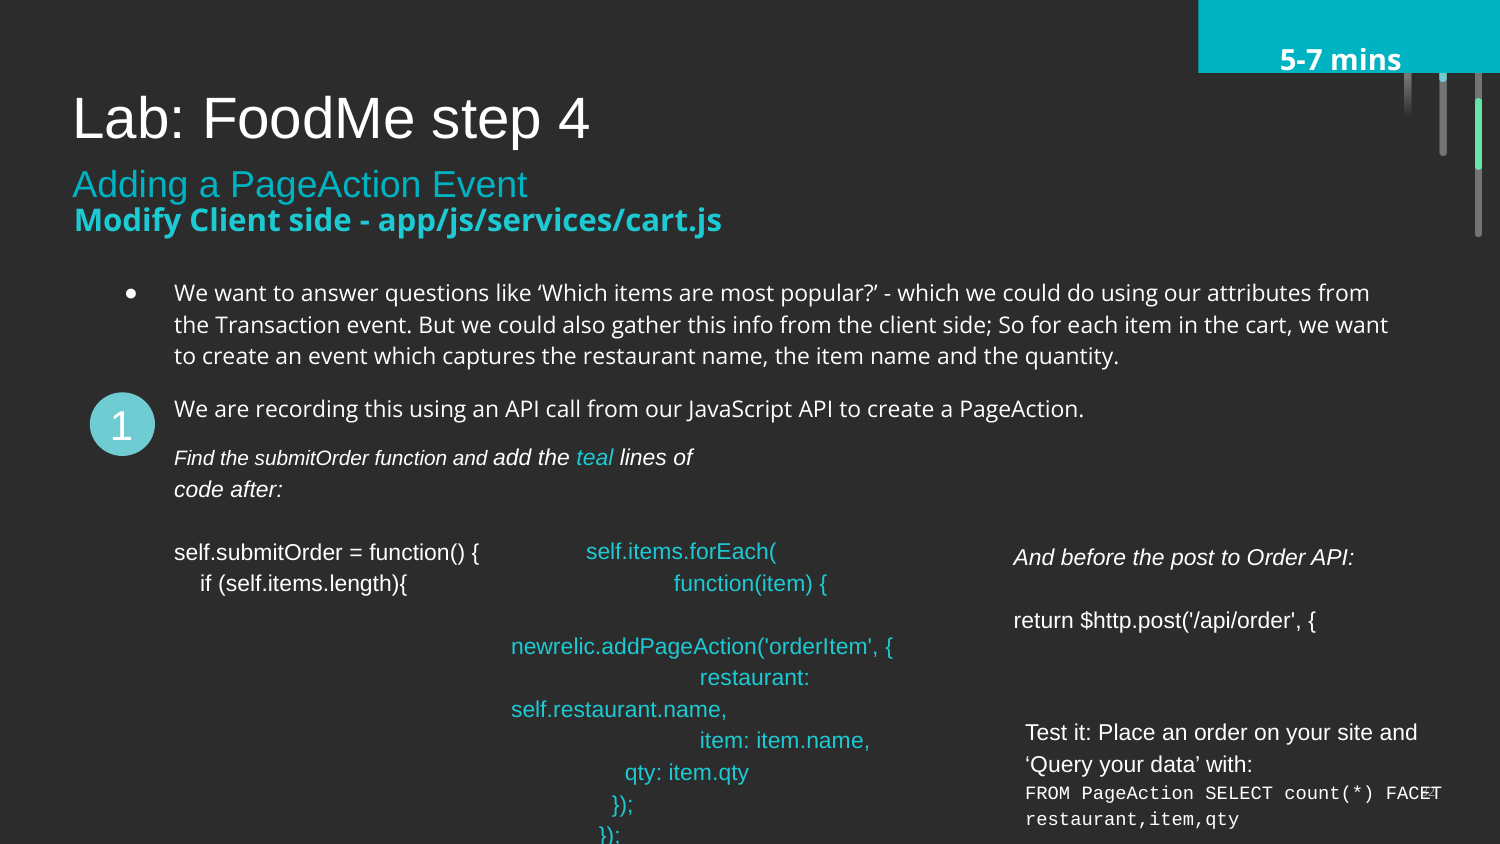

5-7 mins

Lab: FoodMe step 4
Adding a PageAction Event

Modify Client side - app/js/services/cart.js
We want to answer questions like ‘Which items are most popular?’ - which we could do using our attributes from the Transaction event. But we could also gather this info from the client side; So for each item in the cart, we want to create an event which captures the restaurant name, the item name and the quantity.
We are recording this using an API call from our JavaScript API to create a PageAction.

1

Find the submitOrder function and add the teal lines of code after:

self.submitOrder = function() {
    if (self.items.length){
self.items.forEach(
	  function(item) {
	    newrelic.addPageAction('orderItem', {
	      restaurant: self.restaurant.name,
	      item: item.name,
      qty: item.qty
    });
  });
And before the post to Order API:

return $http.post('/api/order', {

Test it: Place an order on your site and ‘Query your data’ with:
FROM PageAction SELECT count(*) FACET restaurant,item,qty

32